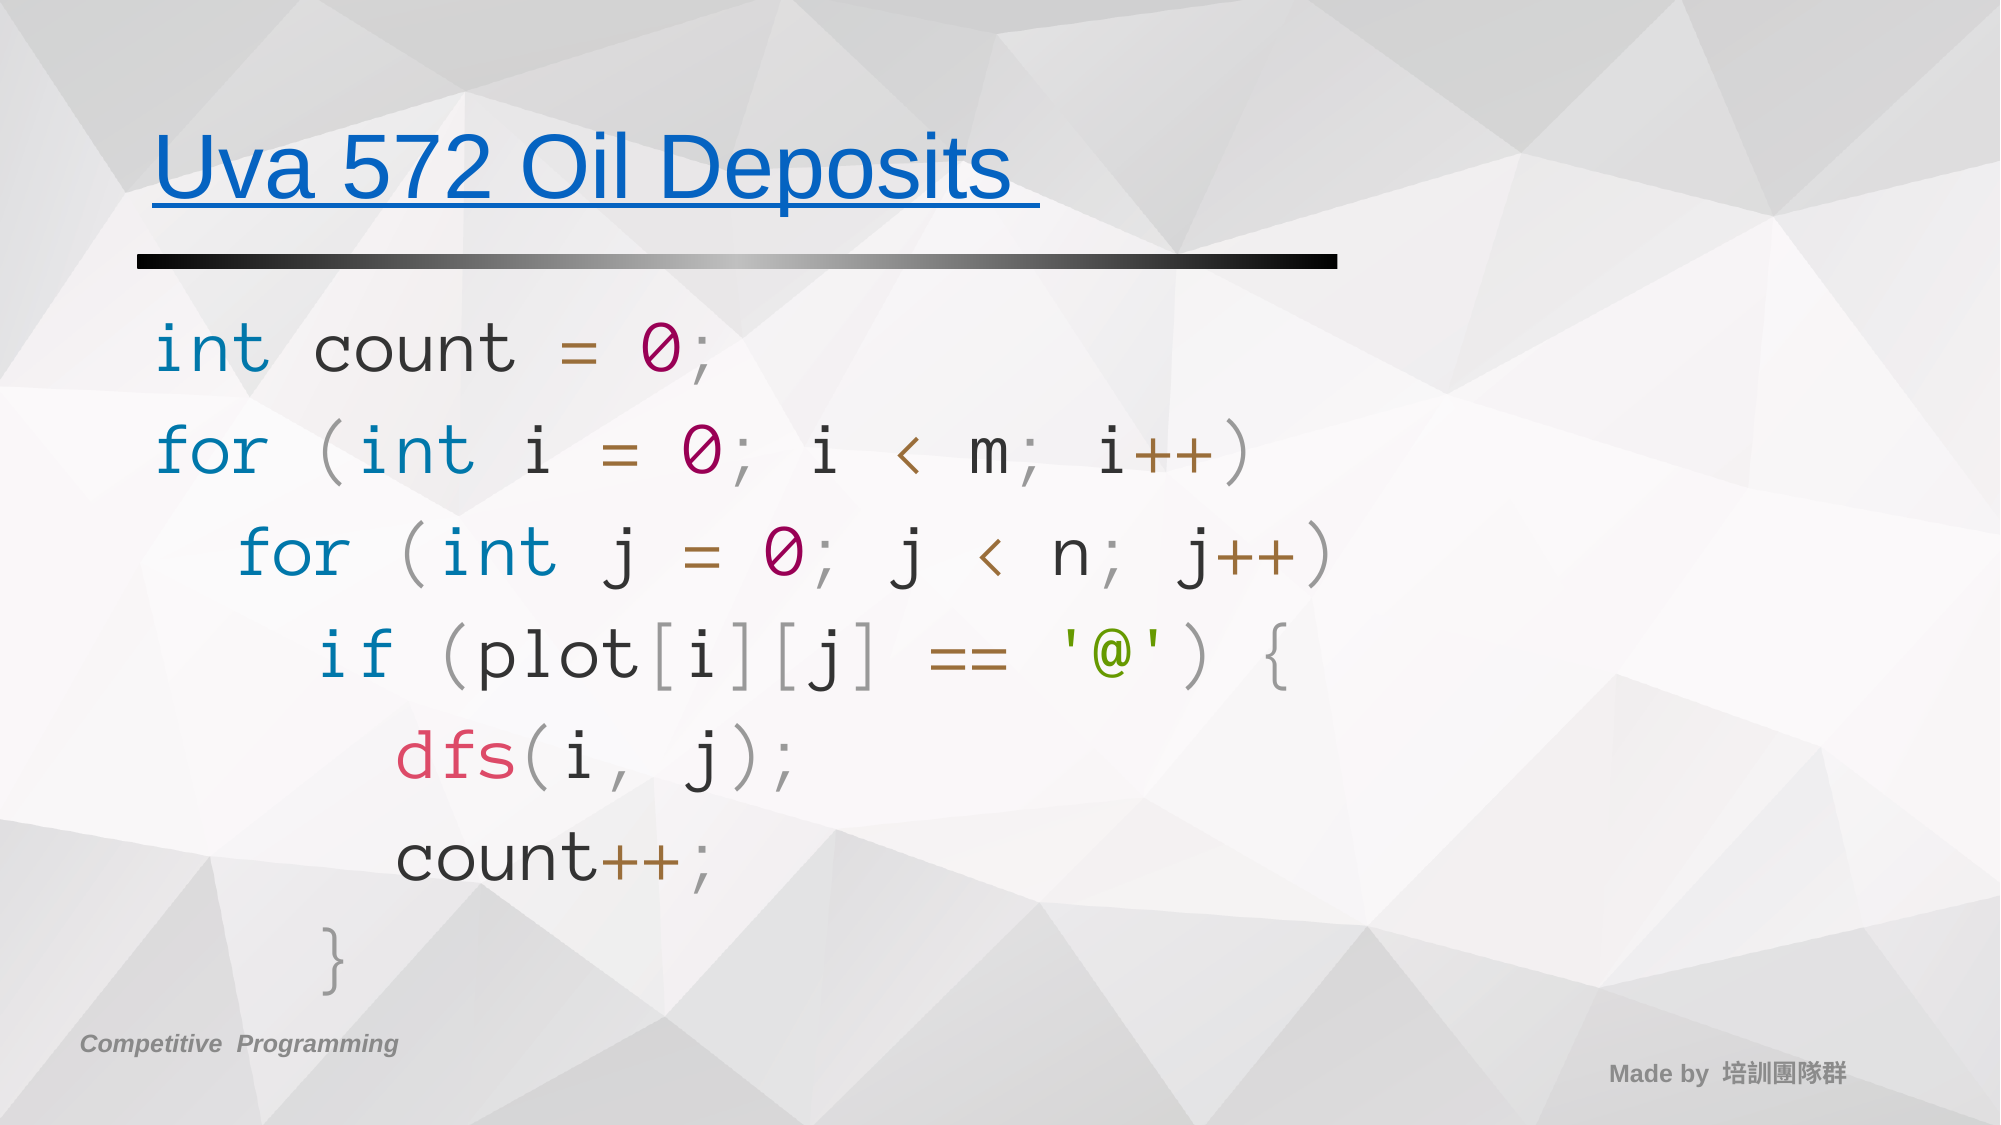

# Uva 572 Oil Deposits
int count = 0;
for (int i = 0; i < m; i++)
  for (int j = 0; j < n; j++)
    if (plot[i][j] == '@') {
      dfs(i, j);
      count++;
    }